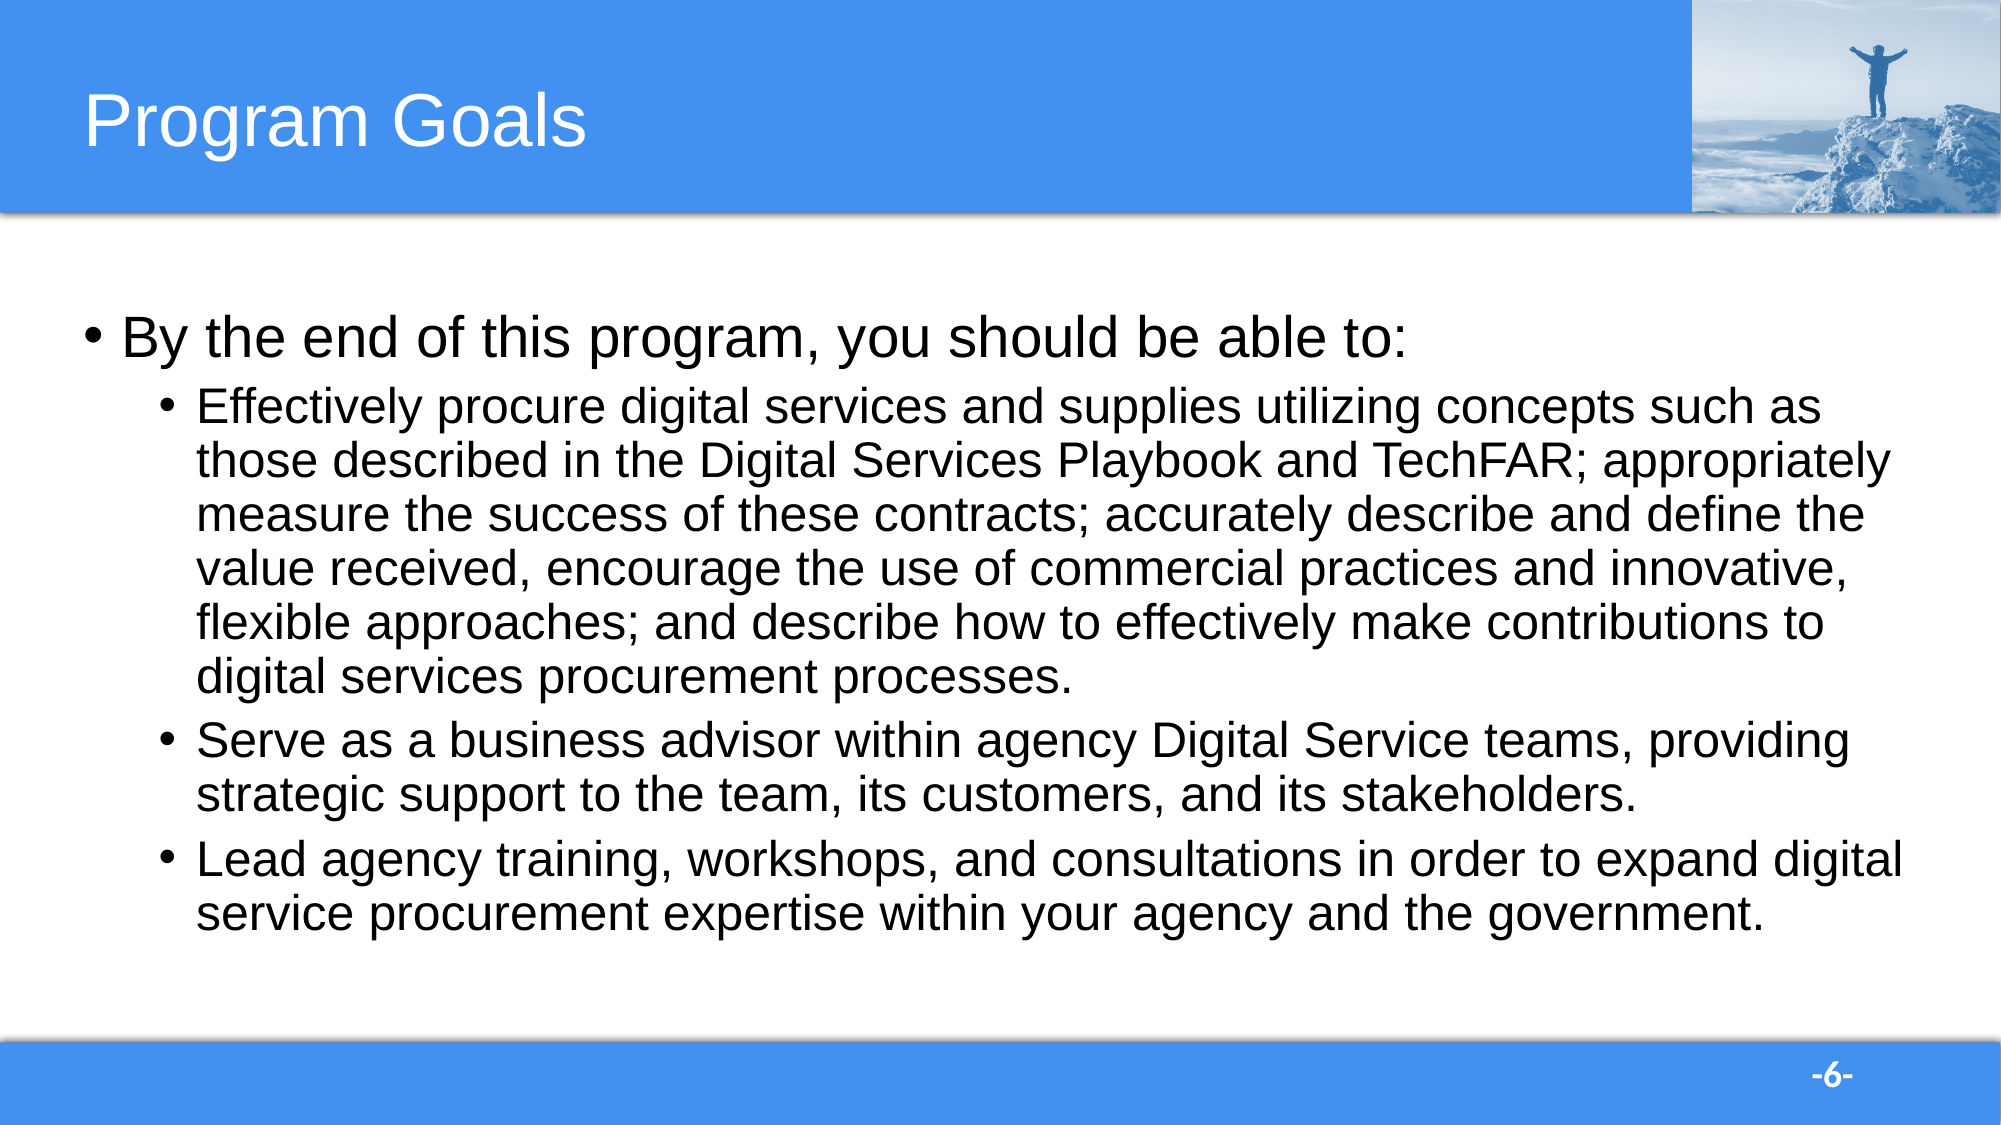

# Program Goals
By the end of this program, you should be able to:
Effectively procure digital services and supplies utilizing concepts such as those described in the Digital Services Playbook and TechFAR; appropriately measure the success of these contracts; accurately describe and define the value received, encourage the use of commercial practices and innovative, flexible approaches; and describe how to effectively make contributions to digital services procurement processes.
Serve as a business advisor within agency Digital Service teams, providing strategic support to the team, its customers, and its stakeholders.
Lead agency training, workshops, and consultations in order to expand digital service procurement expertise within your agency and the government.